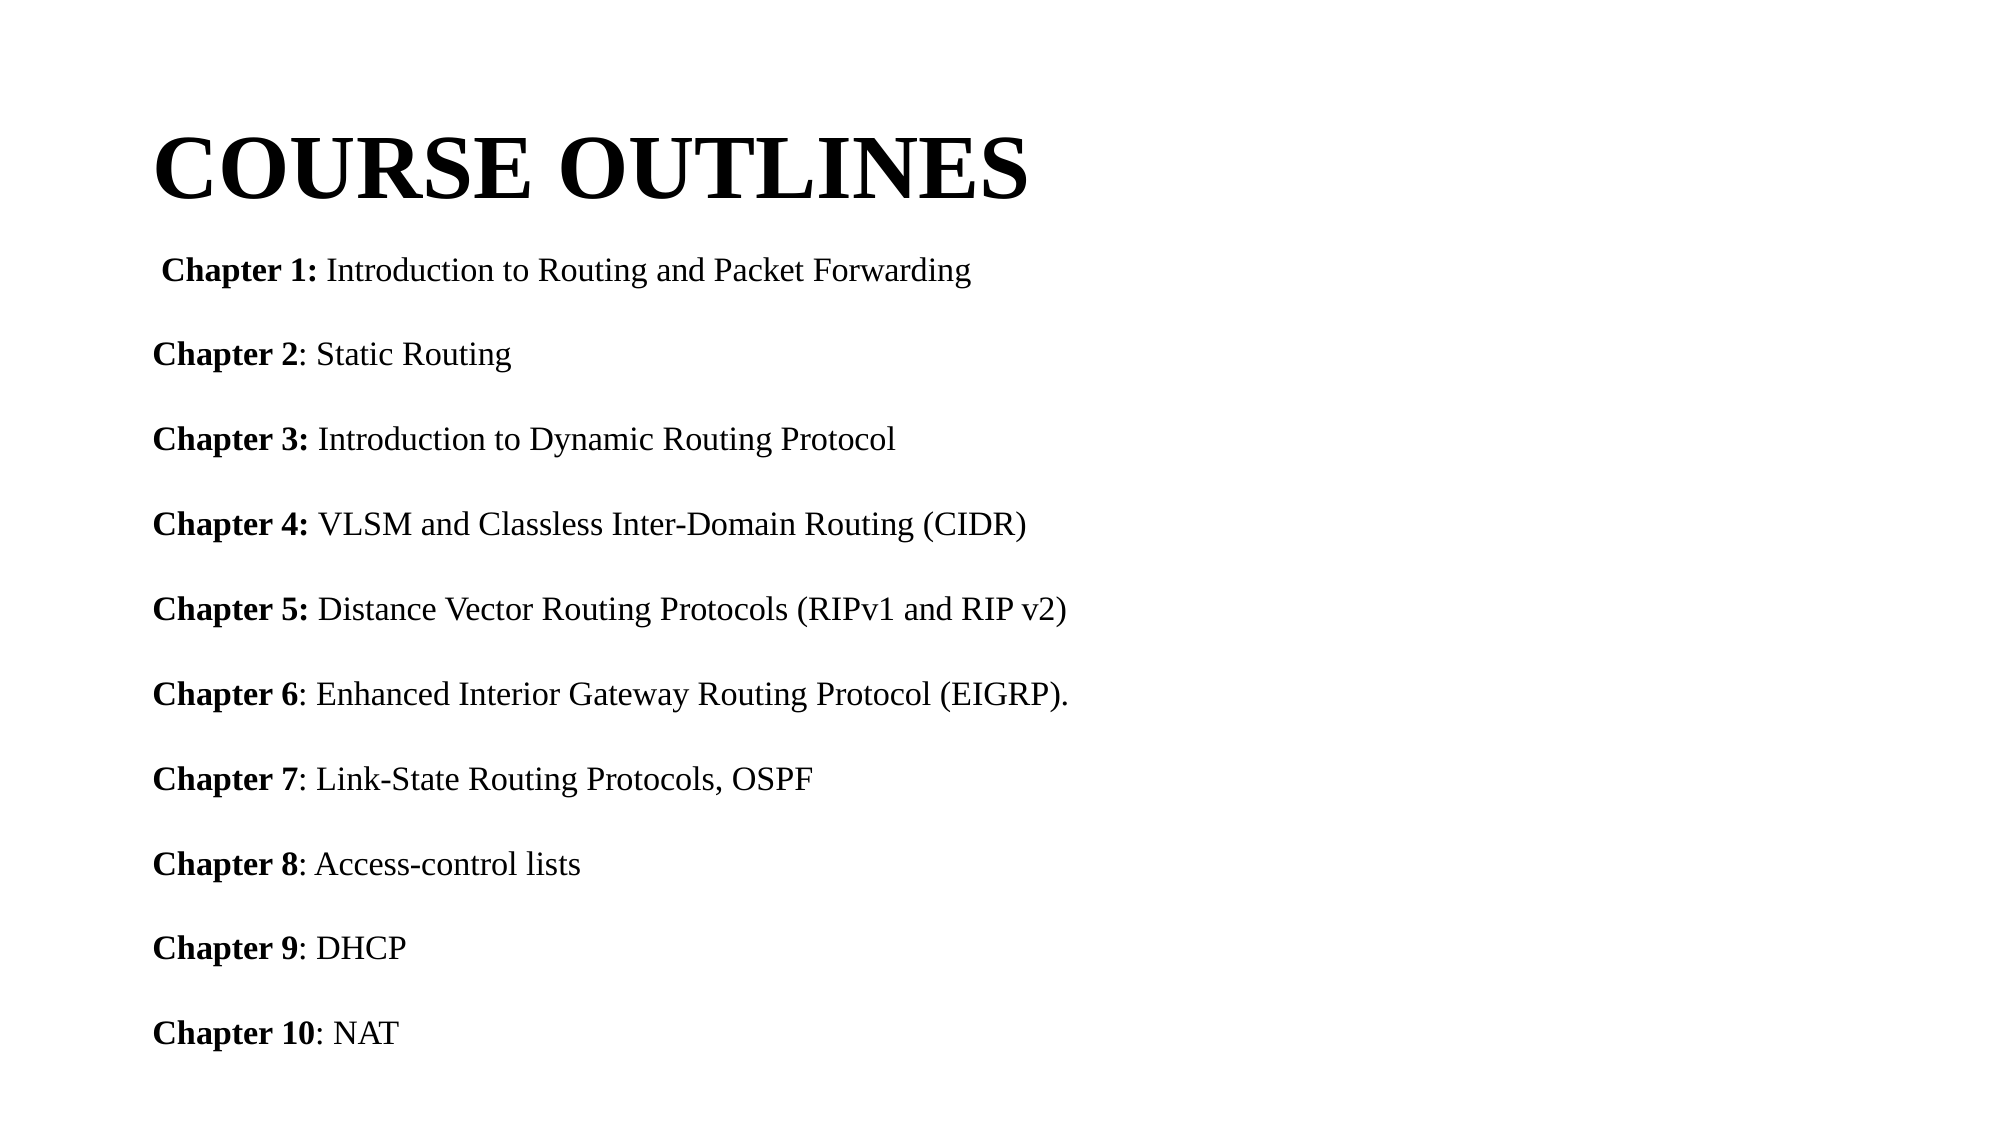

# COURSE OUTLINES
 Chapter 1: Introduction to Routing and Packet Forwarding
Chapter 2: Static Routing
Chapter 3: Introduction to Dynamic Routing Protocol
Chapter 4: VLSM and Classless Inter-Domain Routing (CIDR)
Chapter 5: Distance Vector Routing Protocols (RIPv1 and RIP v2)
Chapter 6: Enhanced Interior Gateway Routing Protocol (EIGRP).
Chapter 7: Link-State Routing Protocols, OSPF
Chapter 8: Access-control lists
Chapter 9: DHCP
Chapter 10: NAT